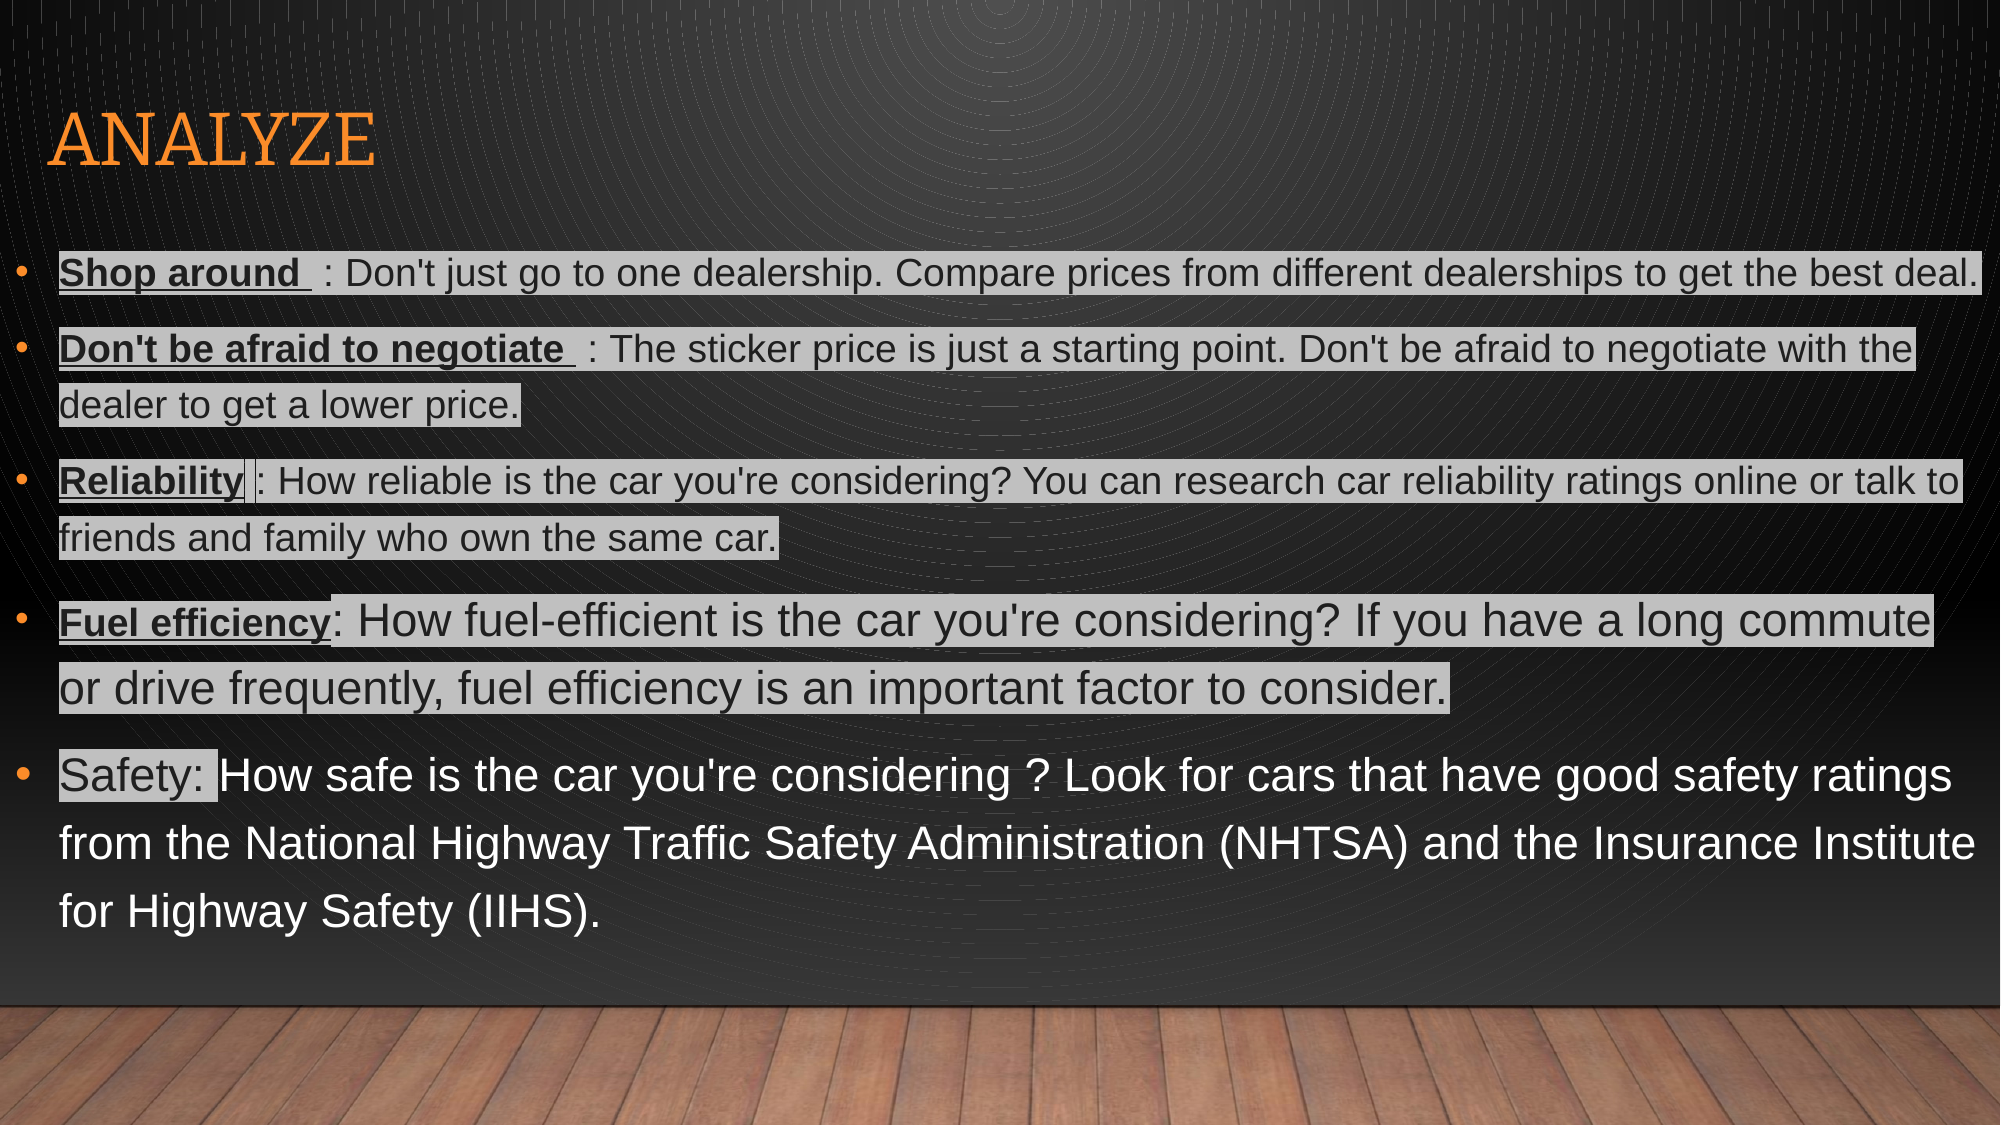

# Analyze

Shop around  : Don't just go to one dealership. Compare prices from different dealerships to get the best deal.
Don't be afraid to negotiate  : The sticker price is just a starting point. Don't be afraid to negotiate with the dealer to get a lower price.
Reliability : How reliable is the car you're considering? You can research car reliability ratings online or talk to friends and family who own the same car.
Fuel efficiency: How fuel-efficient is the car you're considering? If you have a long commute or drive frequently, fuel efficiency is an important factor to consider.
Safety: How safe is the car you're considering ? Look for cars that have good safety ratings from the National Highway Traffic Safety Administration (NHTSA) and the Insurance Institute for Highway Safety (IIHS).